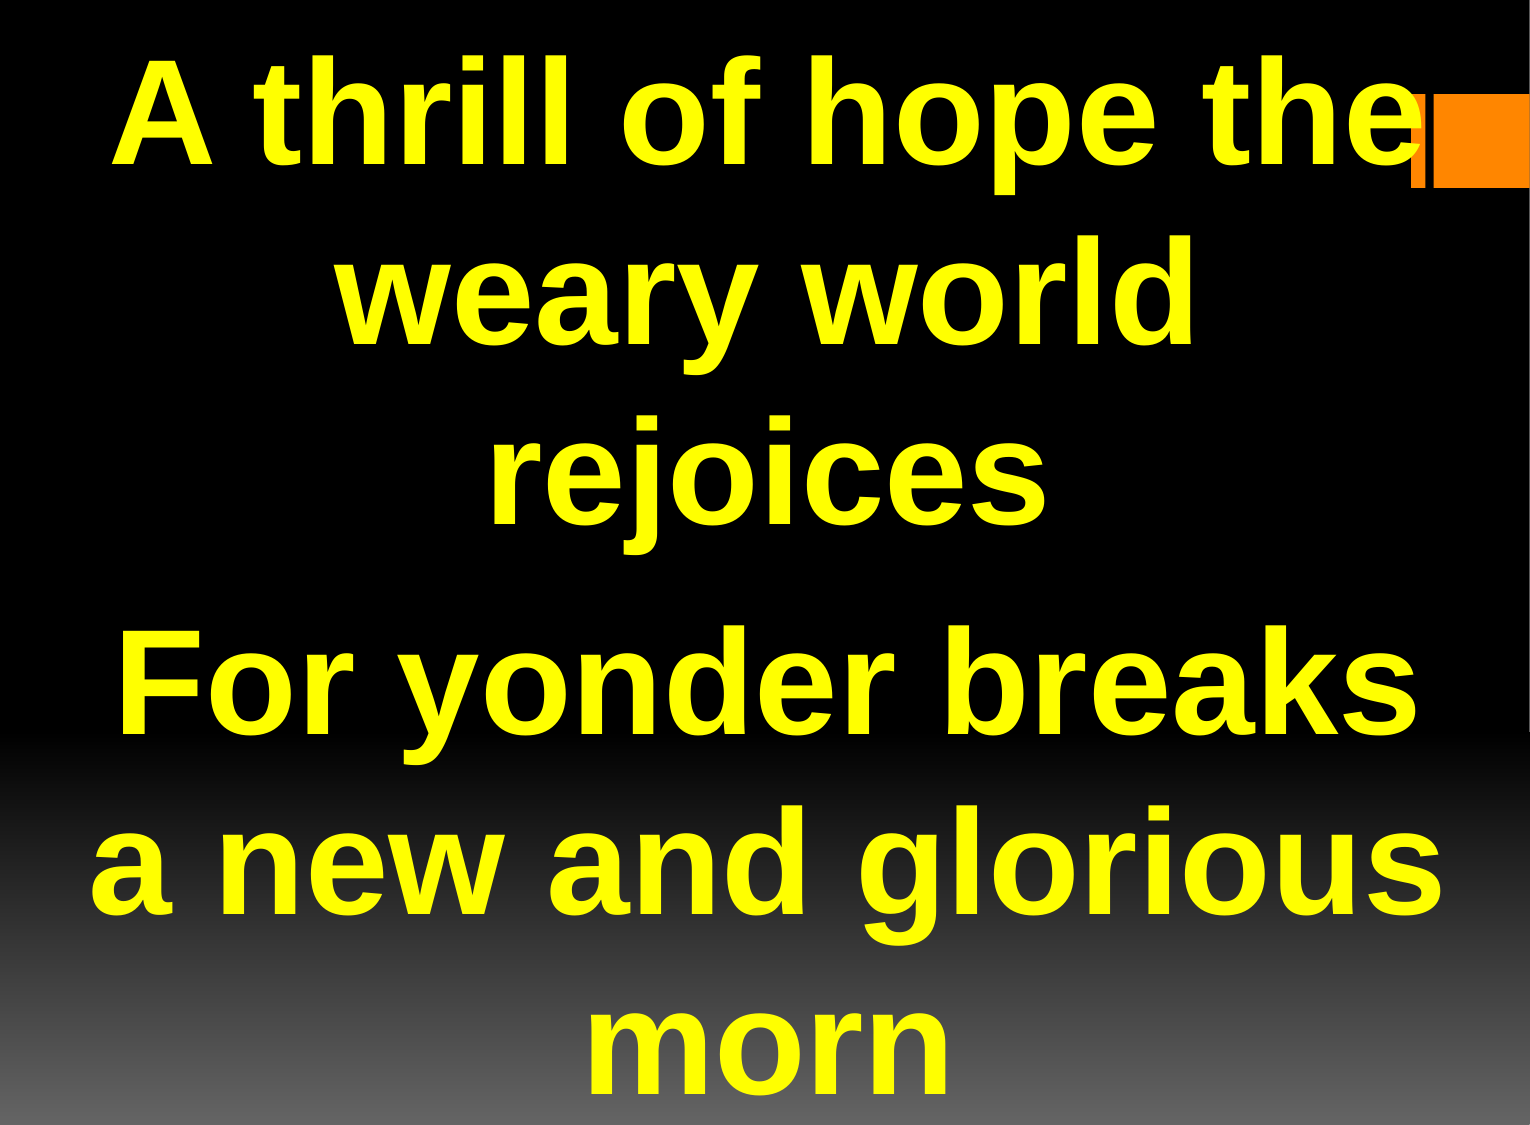

A thrill of hope the weary world rejoices
For yonder breaks a new and glorious morn